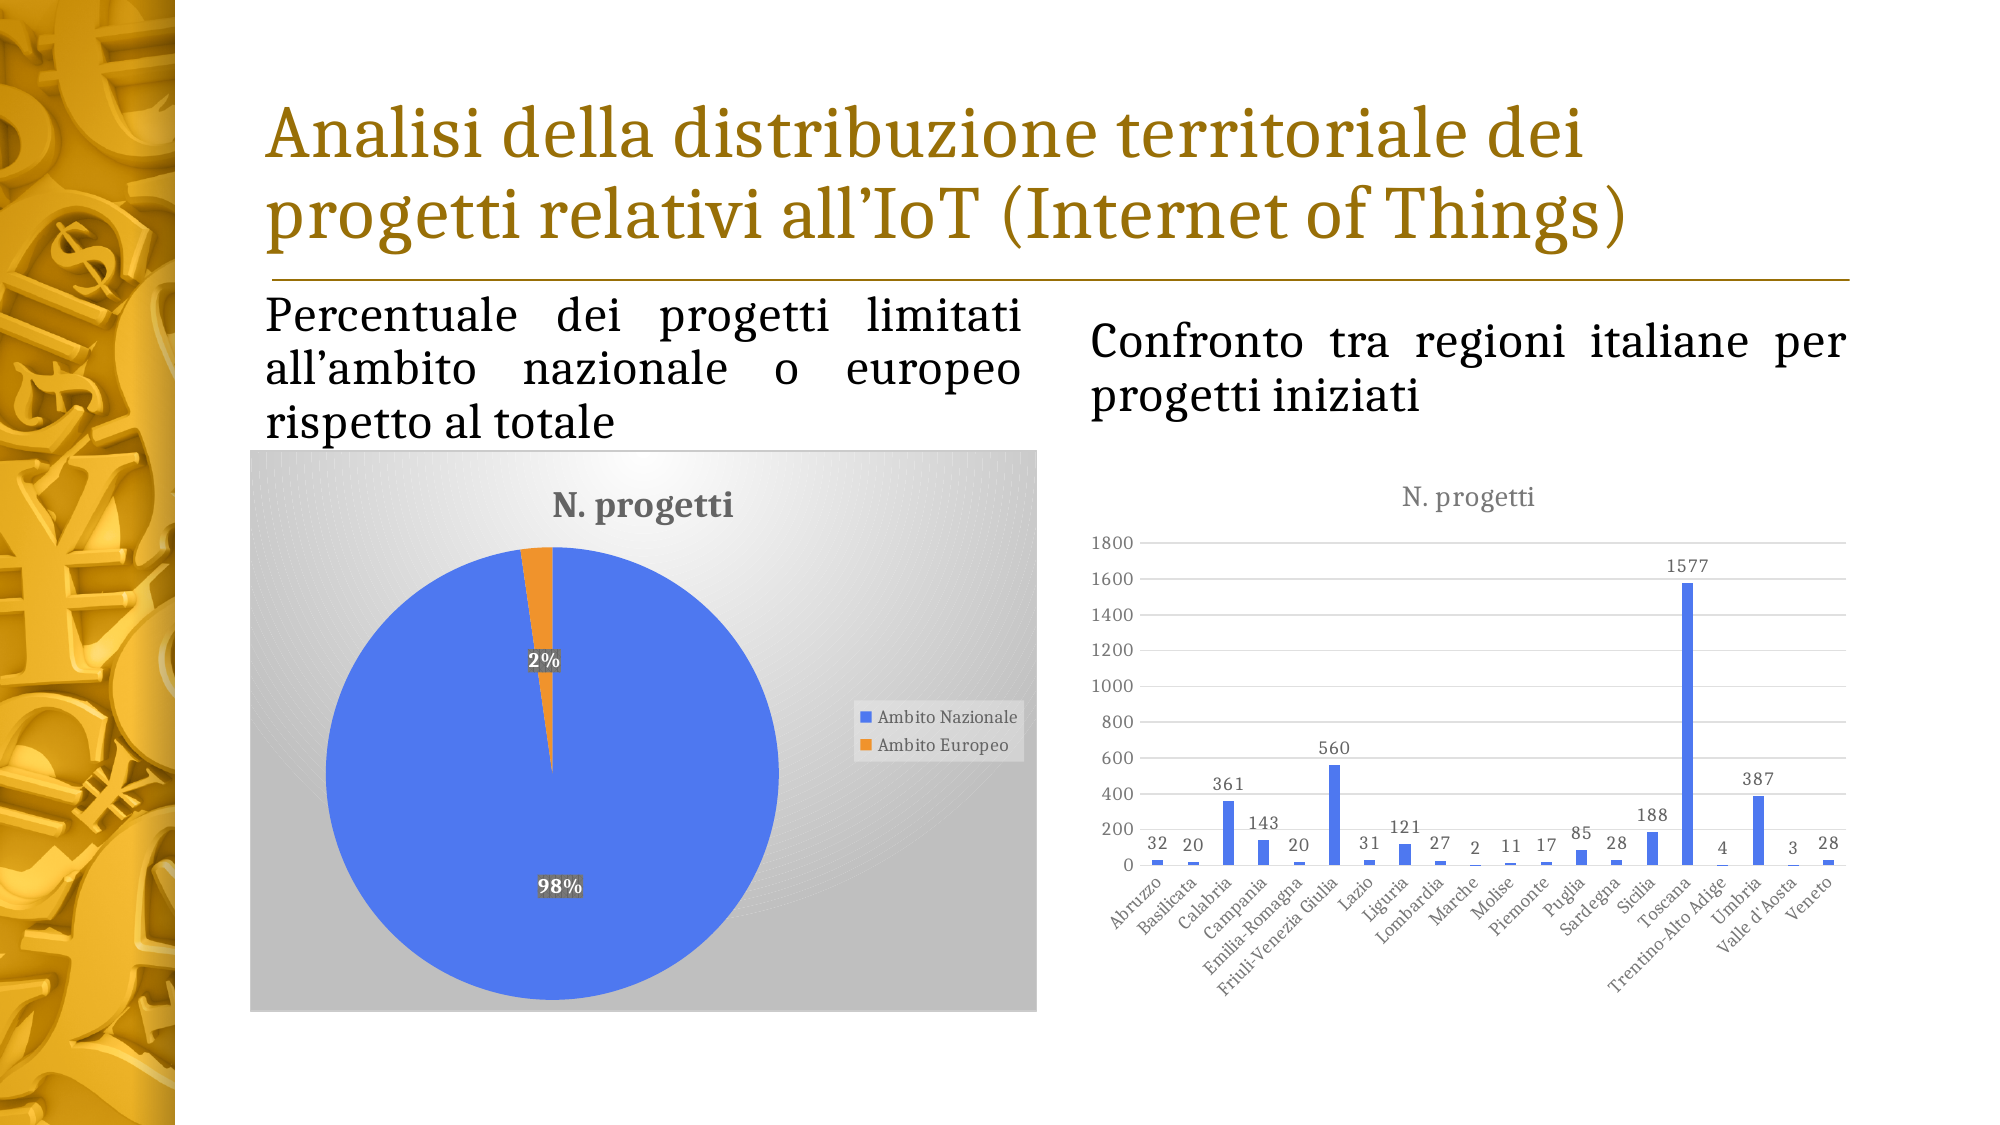

# Analisi della distribuzione territoriale dei progetti relativi all’IoT (Internet of Things)
Percentuale dei progetti limitati all’ambito nazionale o europeo rispetto al totale
Confronto tra regioni italiane per progetti iniziati

### Chart:

| Category | N. progetti |
|---|---|
| Ambito Nazionale | 3645.0 |
| Ambito Europeo | 84.0 |

### Chart:

| Category | N. progetti |
|---|---|
| Abruzzo | 32.0 |
| Basilicata | 20.0 |
| Calabria | 361.0 |
| Campania | 143.0 |
| Emilia-Romagna | 20.0 |
| Friuli-Venezia Giulia | 560.0 |
| Lazio | 31.0 |
| Liguria | 121.0 |
| Lombardia | 27.0 |
| Marche | 2.0 |
| Molise | 11.0 |
| Piemonte | 17.0 |
| Puglia | 85.0 |
| Sardegna | 28.0 |
| Sicilia | 188.0 |
| Toscana | 1577.0 |
| Trentino-Alto Adige | 4.0 |
| Umbria | 387.0 |
| Valle d'Aosta | 3.0 |
| Veneto | 28.0 |